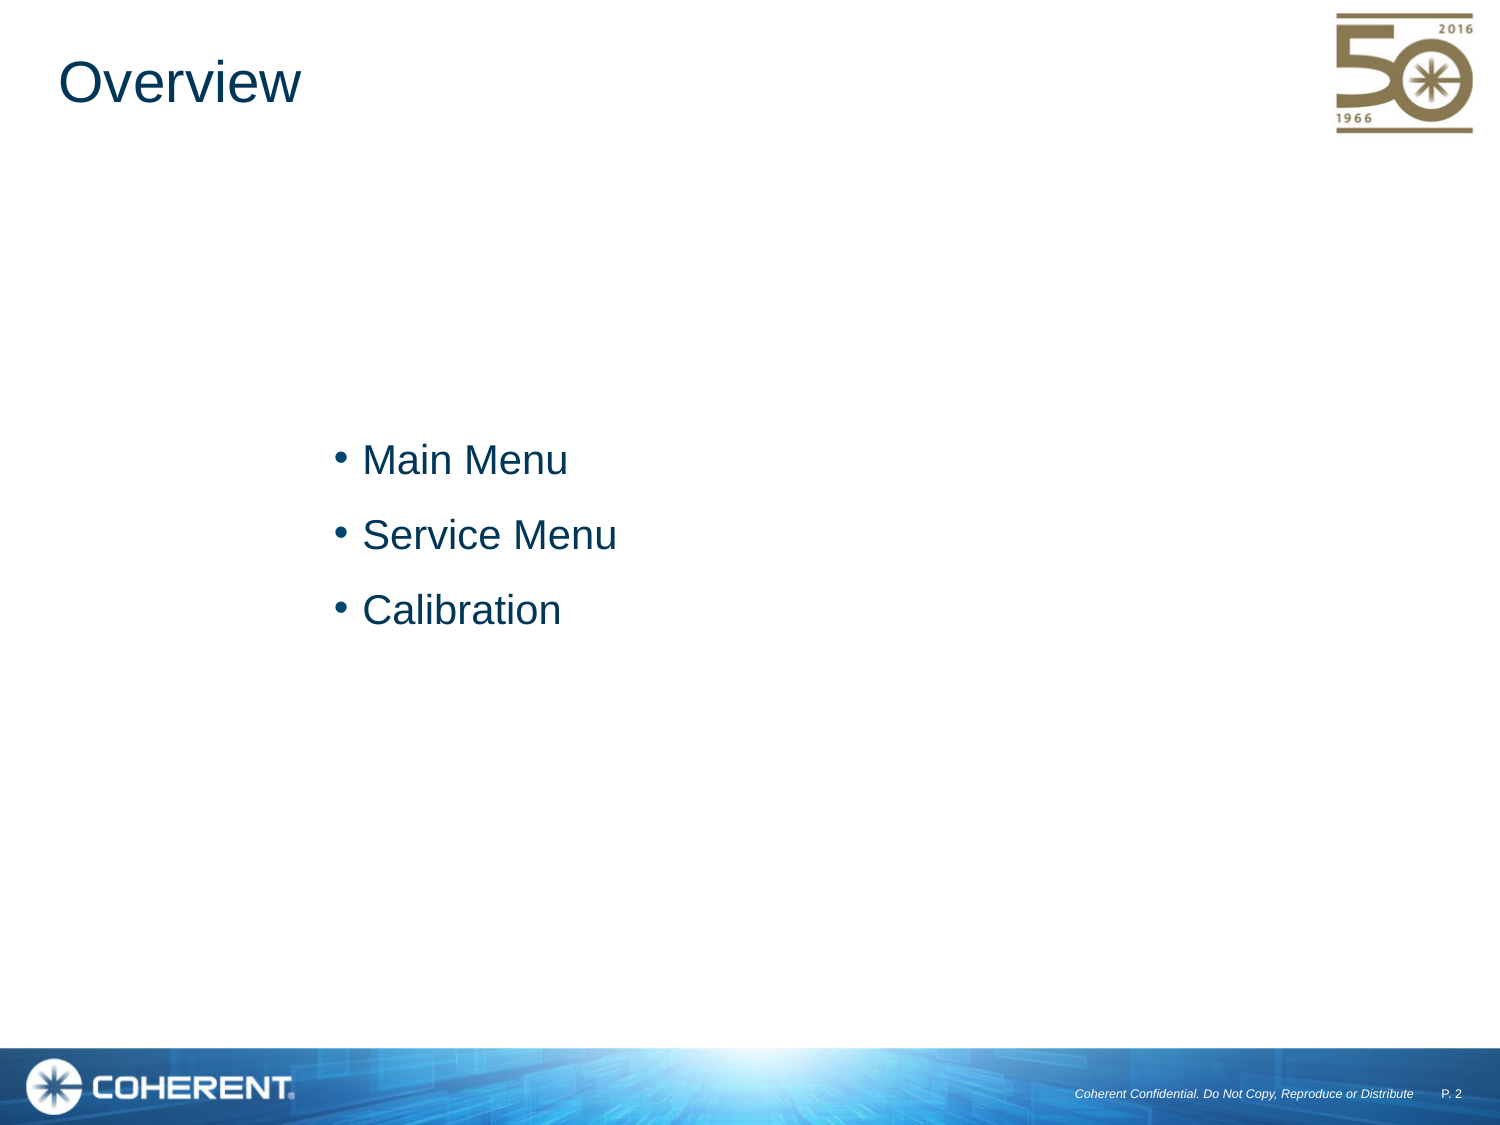

# Overview
Main Menu
Service Menu
Calibration